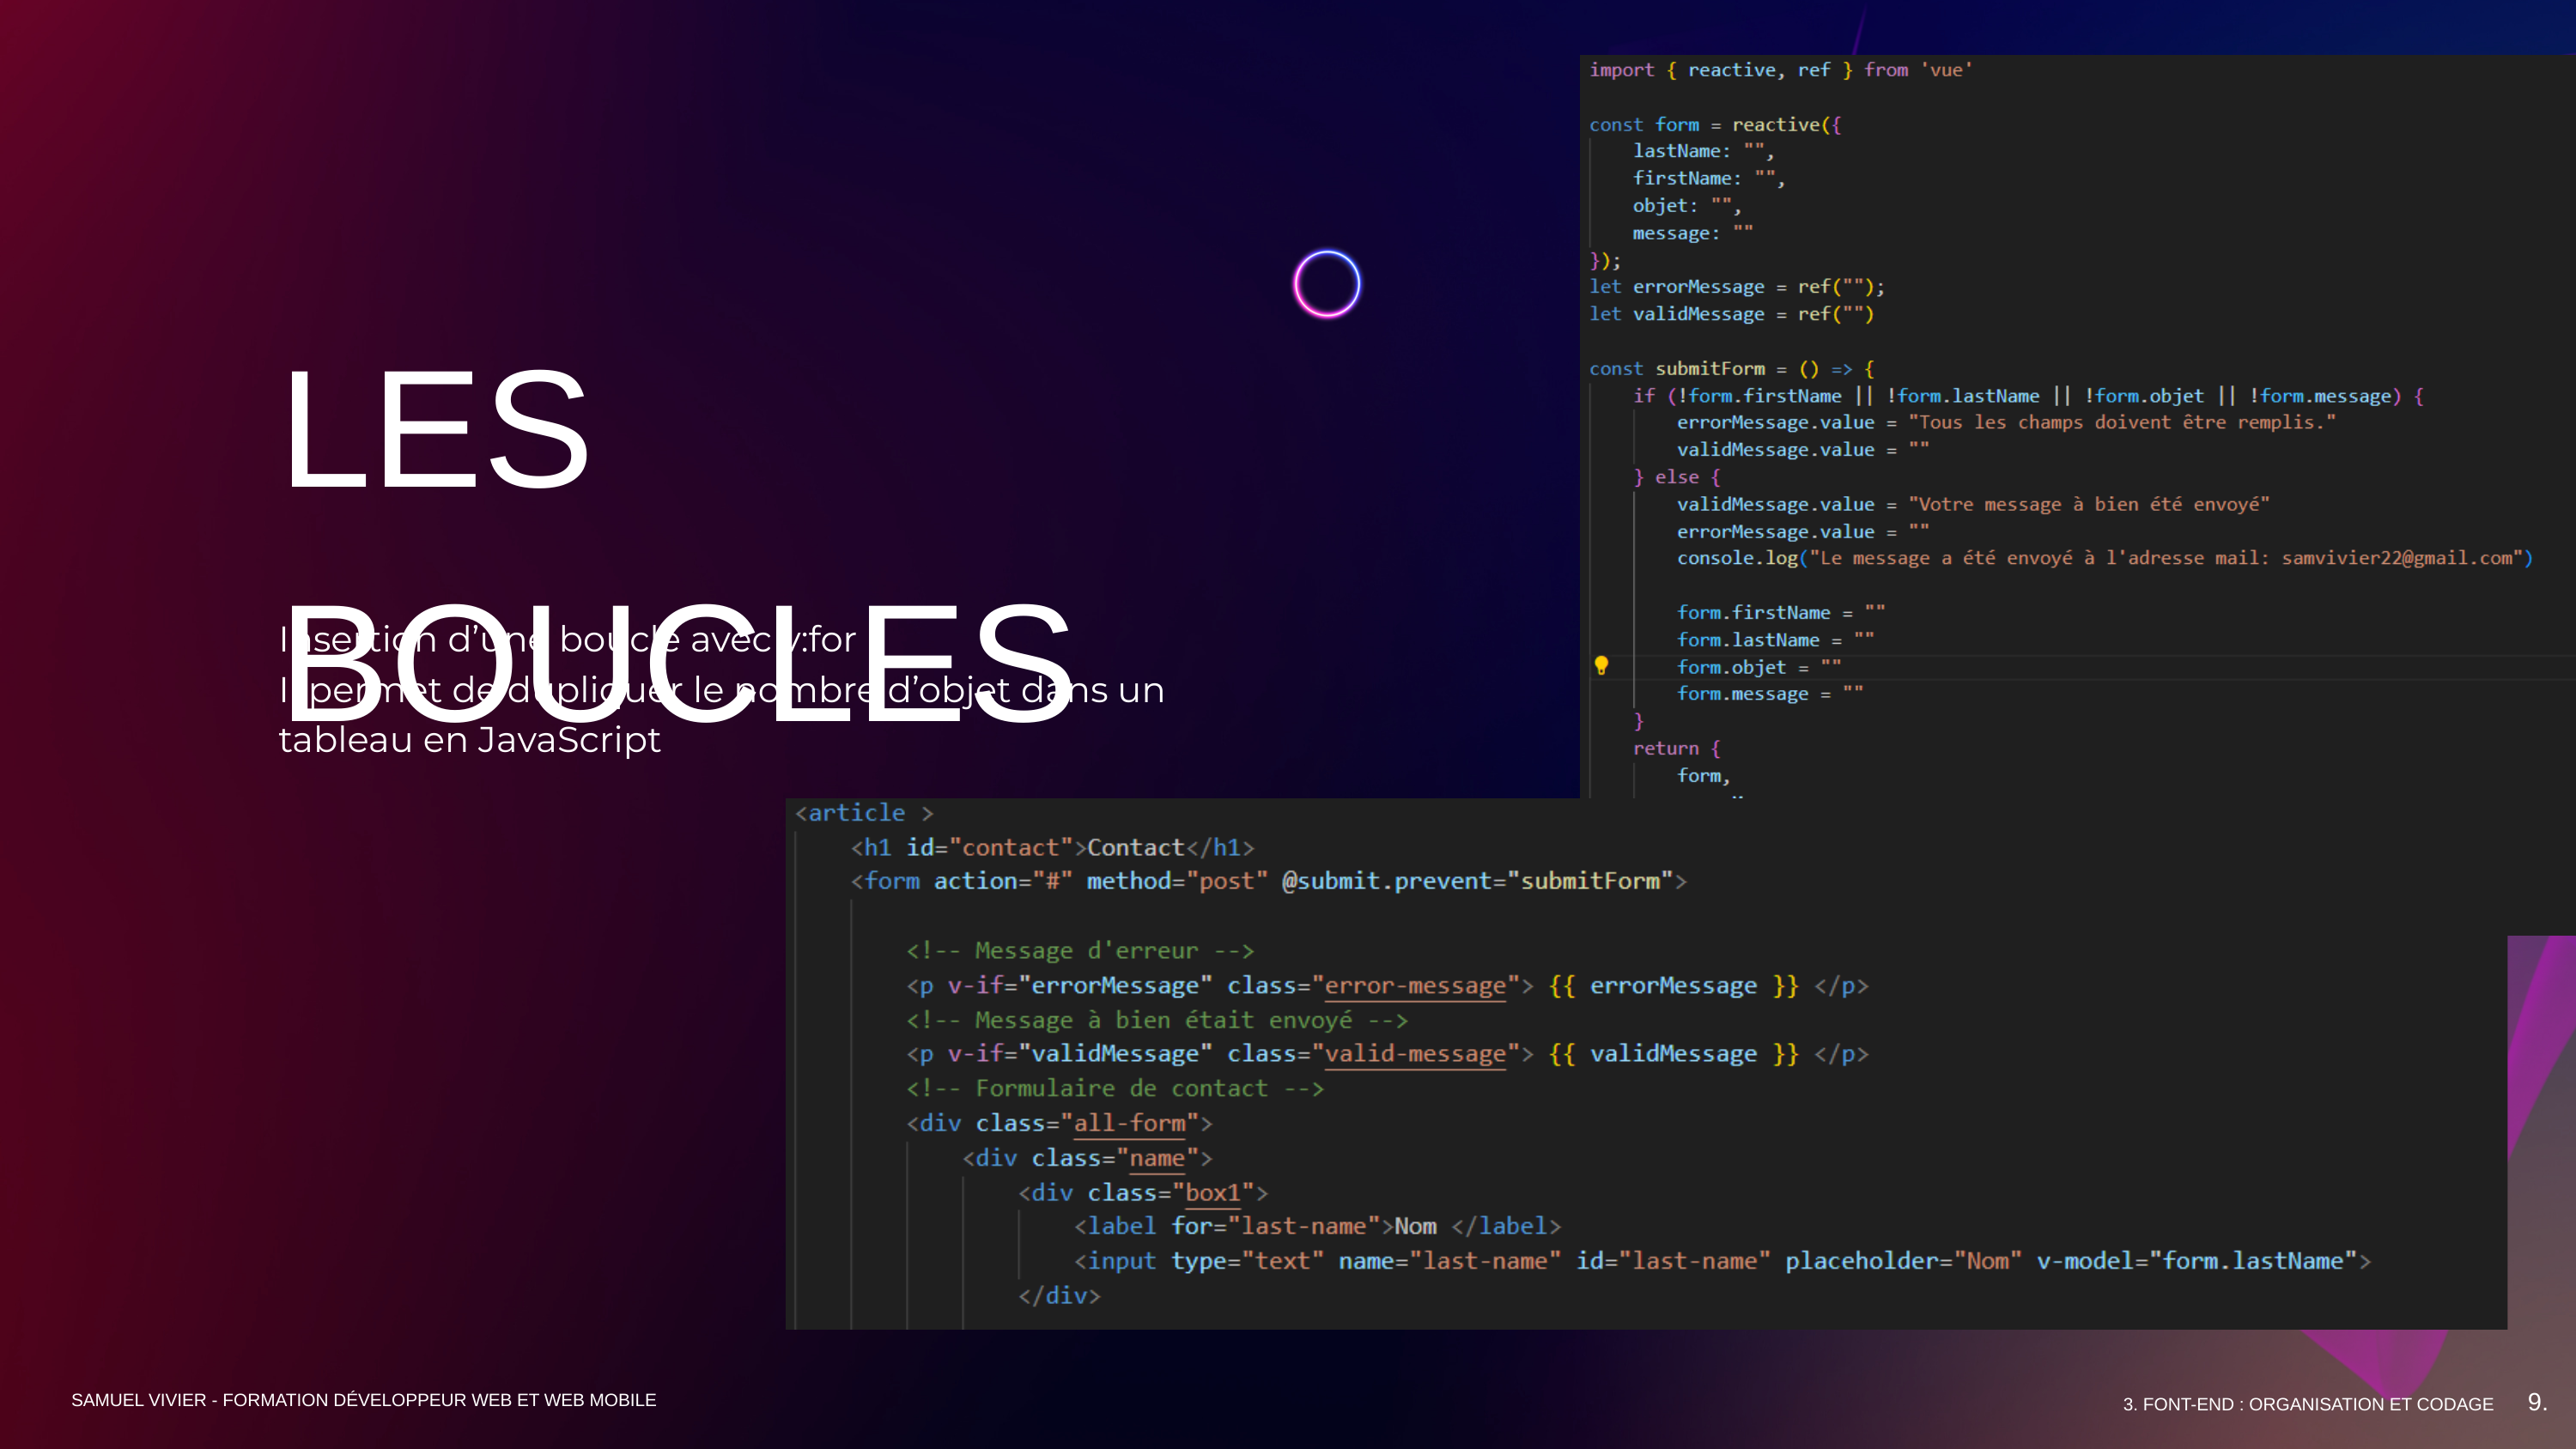

LES BOUCLES

Insertion d’une boucle avec v:for
Il permet de dupliquer le nombre d’objet dans un tableau en JavaScript

9.
SAMUEL VIVIER - FORMATION DÉVELOPPEUR WEB ET WEB MOBILE
3. FONT-END : ORGANISATION ET CODAGE